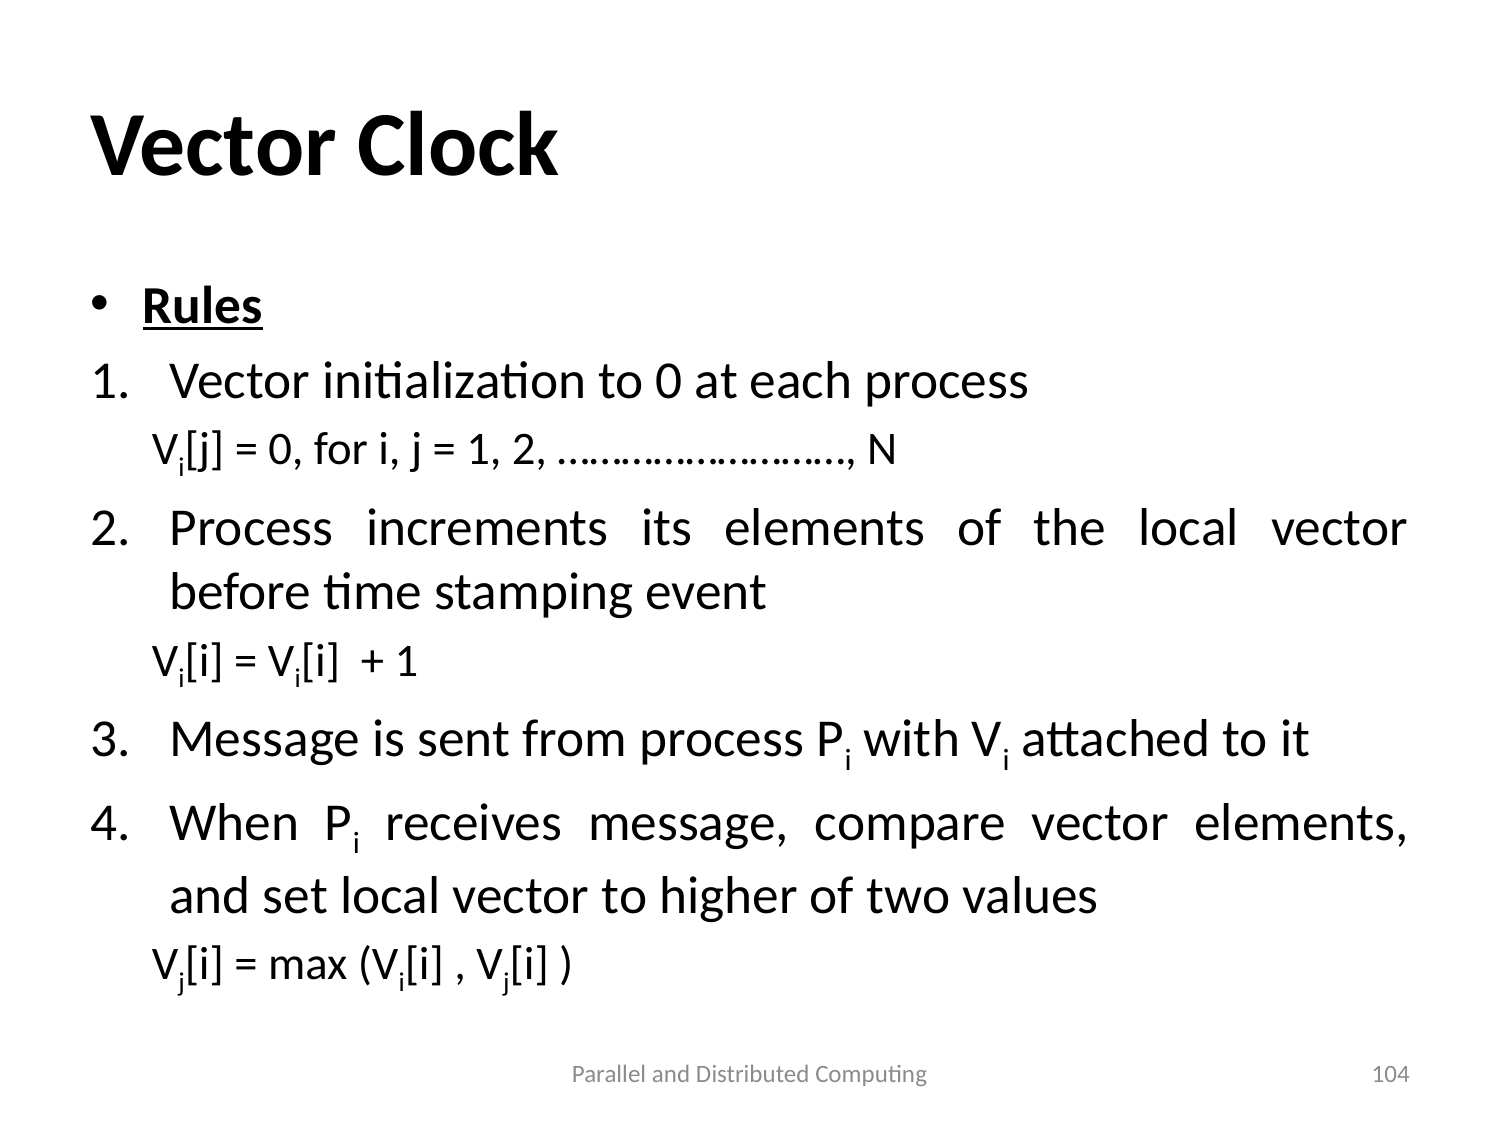

# Vector Clock
Rules
Vector initialization to 0 at each process
Vi[j] = 0, for i, j = 1, 2, ………………………, N
Process increments its elements of the local vector before time stamping event
Vi[i] = Vi[i]  + 1
Message is sent from process Pi with Vi attached to it
When Pi receives message, compare vector elements, and set local vector to higher of two values
Vj[i] = max (Vi[i] , Vj[i] )
Parallel and Distributed Computing
104